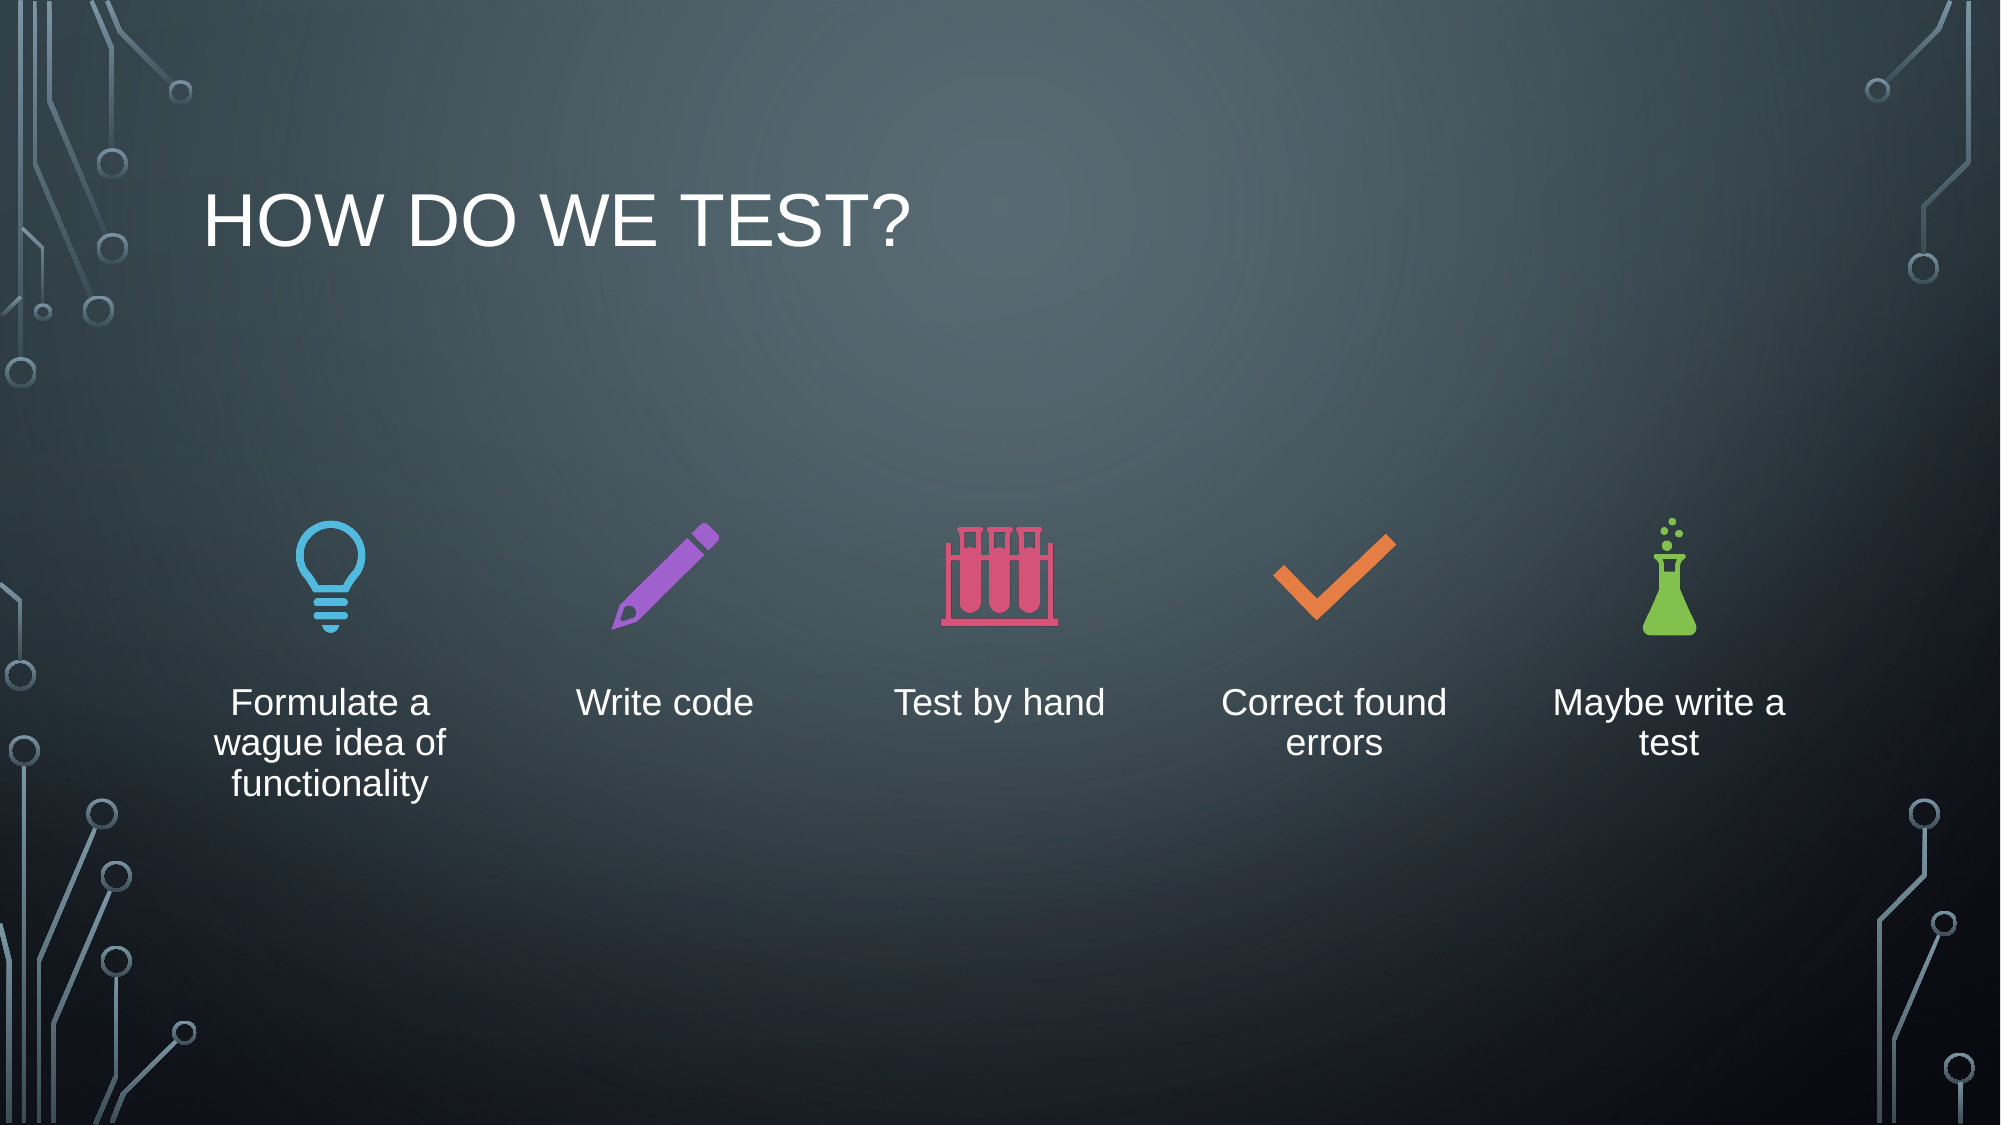

# How do we test?
Formulate a wague idea of functionality
Write code
Test by hand
Correct found errors
Maybe write a test